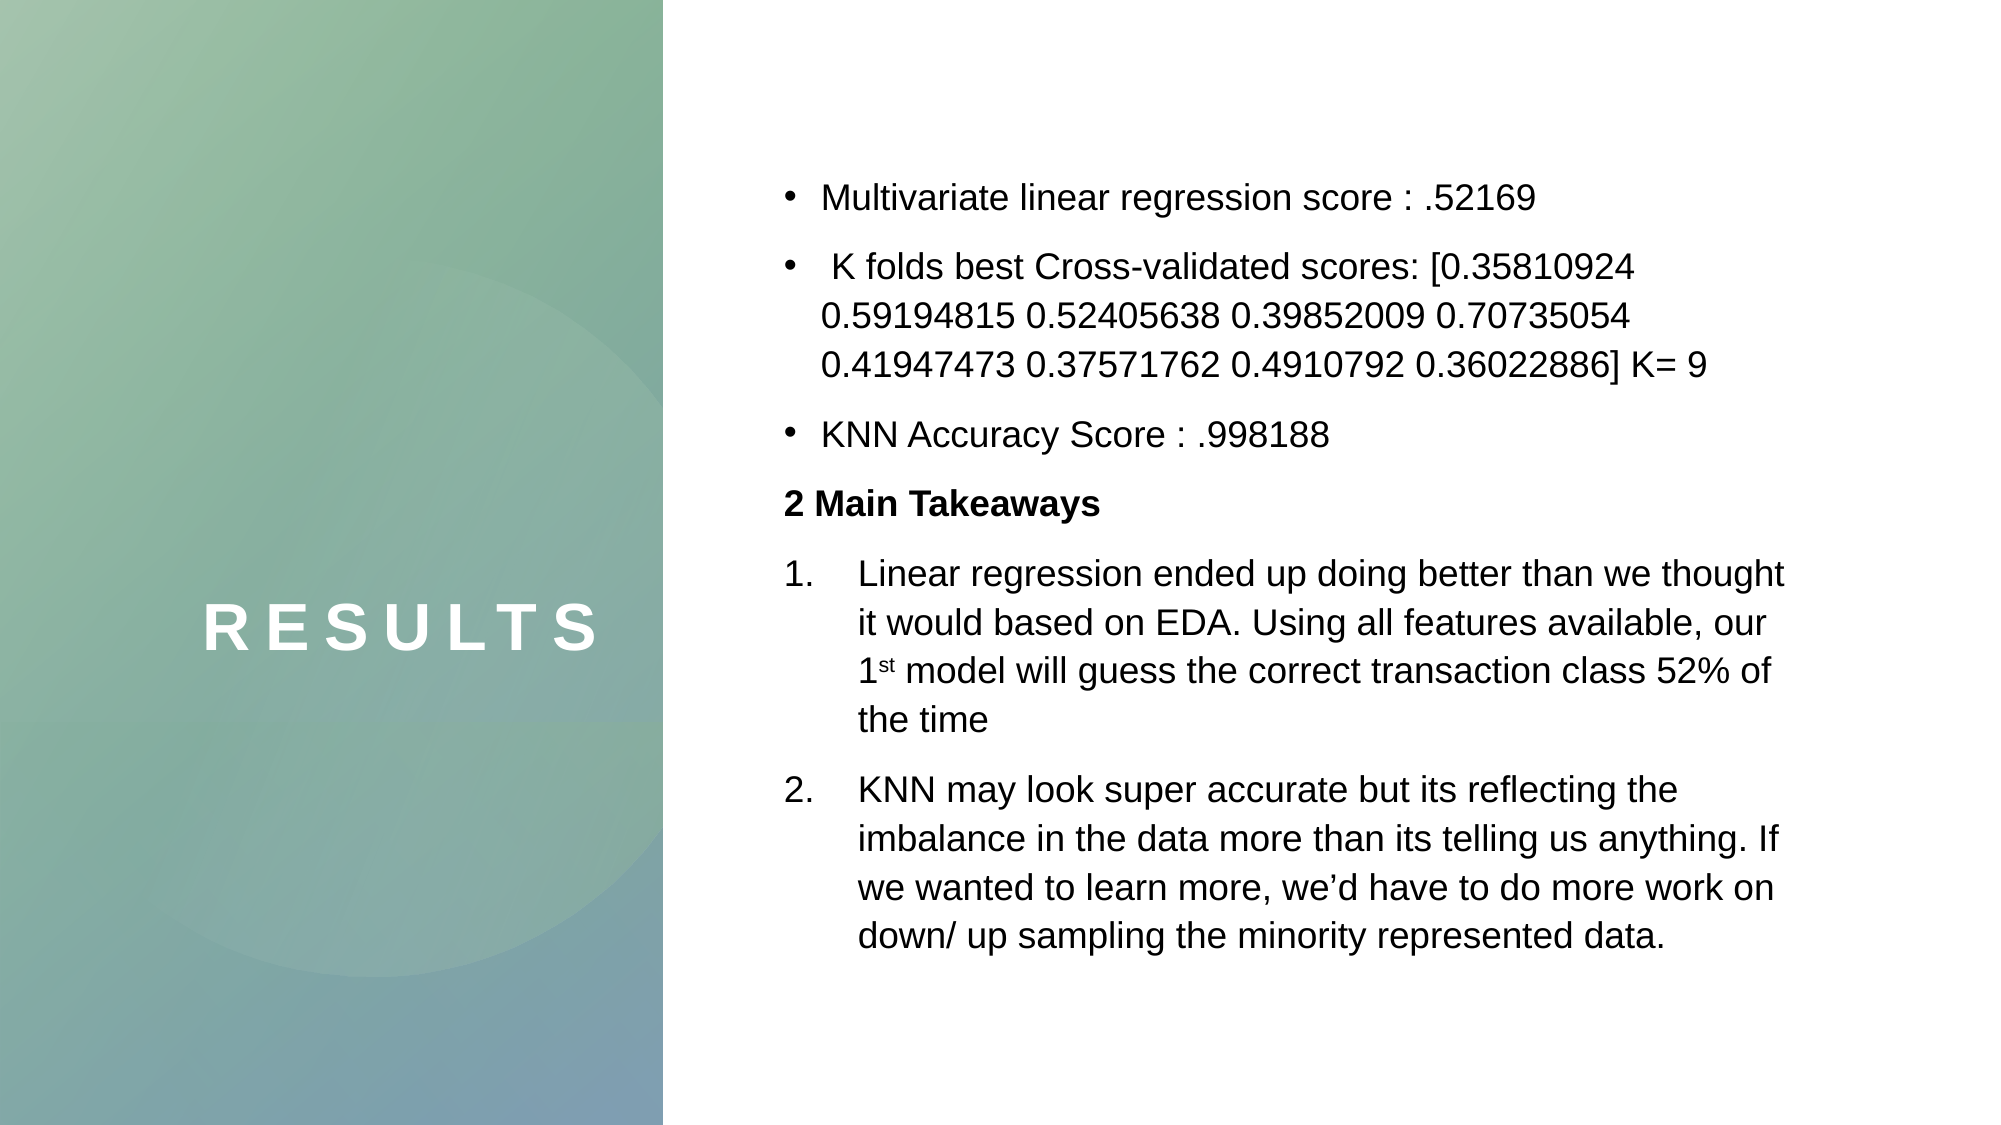

# Results
Multivariate linear regression score : .52169
 K folds best Cross-validated scores: [0.35810924 0.59194815 0.52405638 0.39852009 0.70735054 0.41947473 0.37571762 0.4910792 0.36022886] K= 9
KNN Accuracy Score : .998188
2 Main Takeaways
Linear regression ended up doing better than we thought it would based on EDA. Using all features available, our 1st model will guess the correct transaction class 52% of the time
KNN may look super accurate but its reflecting the imbalance in the data more than its telling us anything. If we wanted to learn more, we’d have to do more work on down/ up sampling the minority represented data.